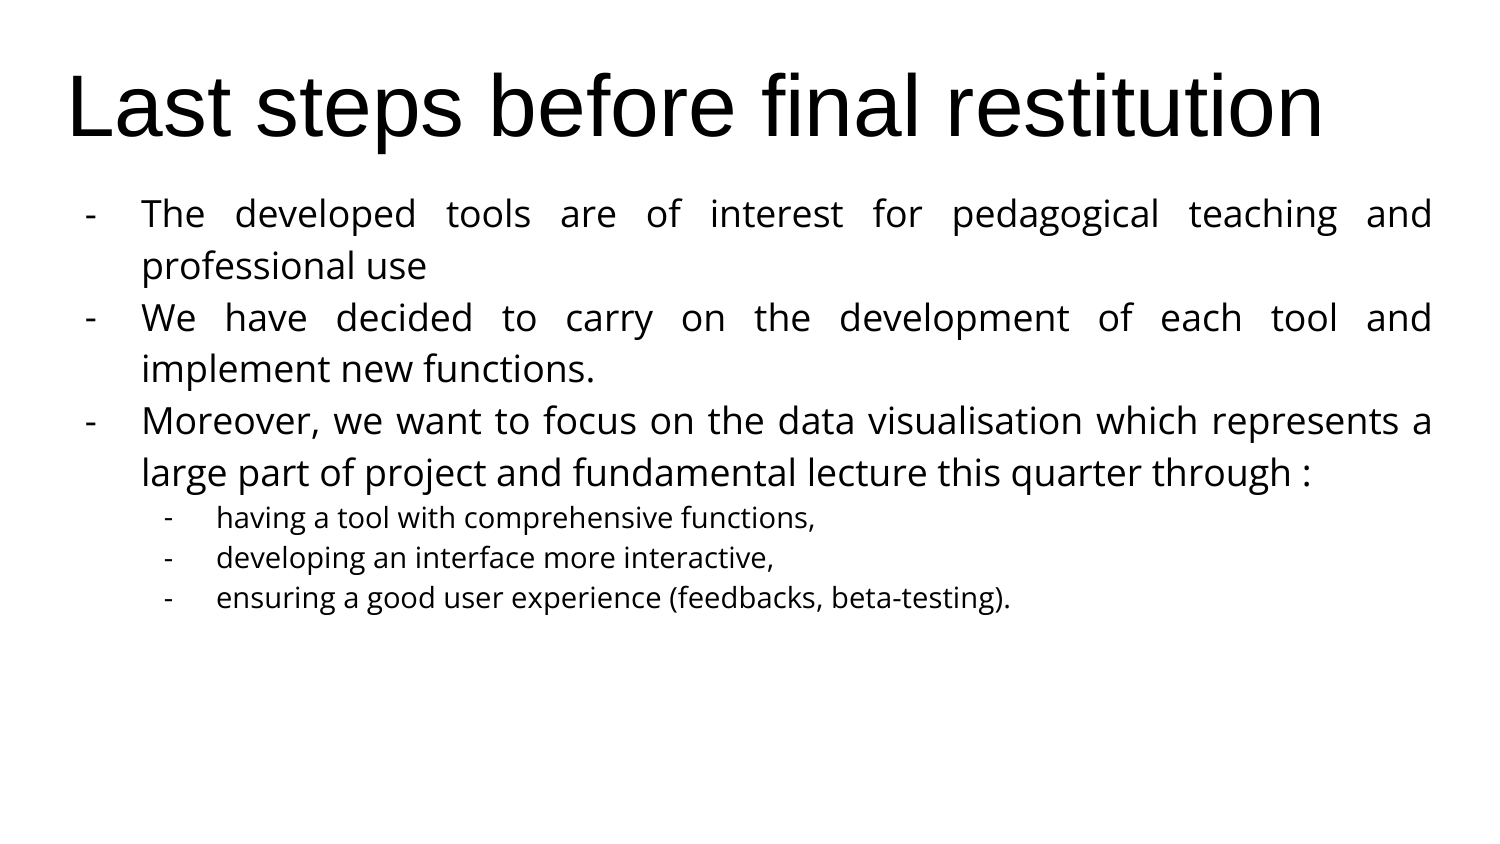

# Last steps before final restitution
The developed tools are of interest for pedagogical teaching and professional use
We have decided to carry on the development of each tool and implement new functions.
Moreover, we want to focus on the data visualisation which represents a large part of project and fundamental lecture this quarter through :
having a tool with comprehensive functions,
developing an interface more interactive,
ensuring a good user experience (feedbacks, beta-testing).